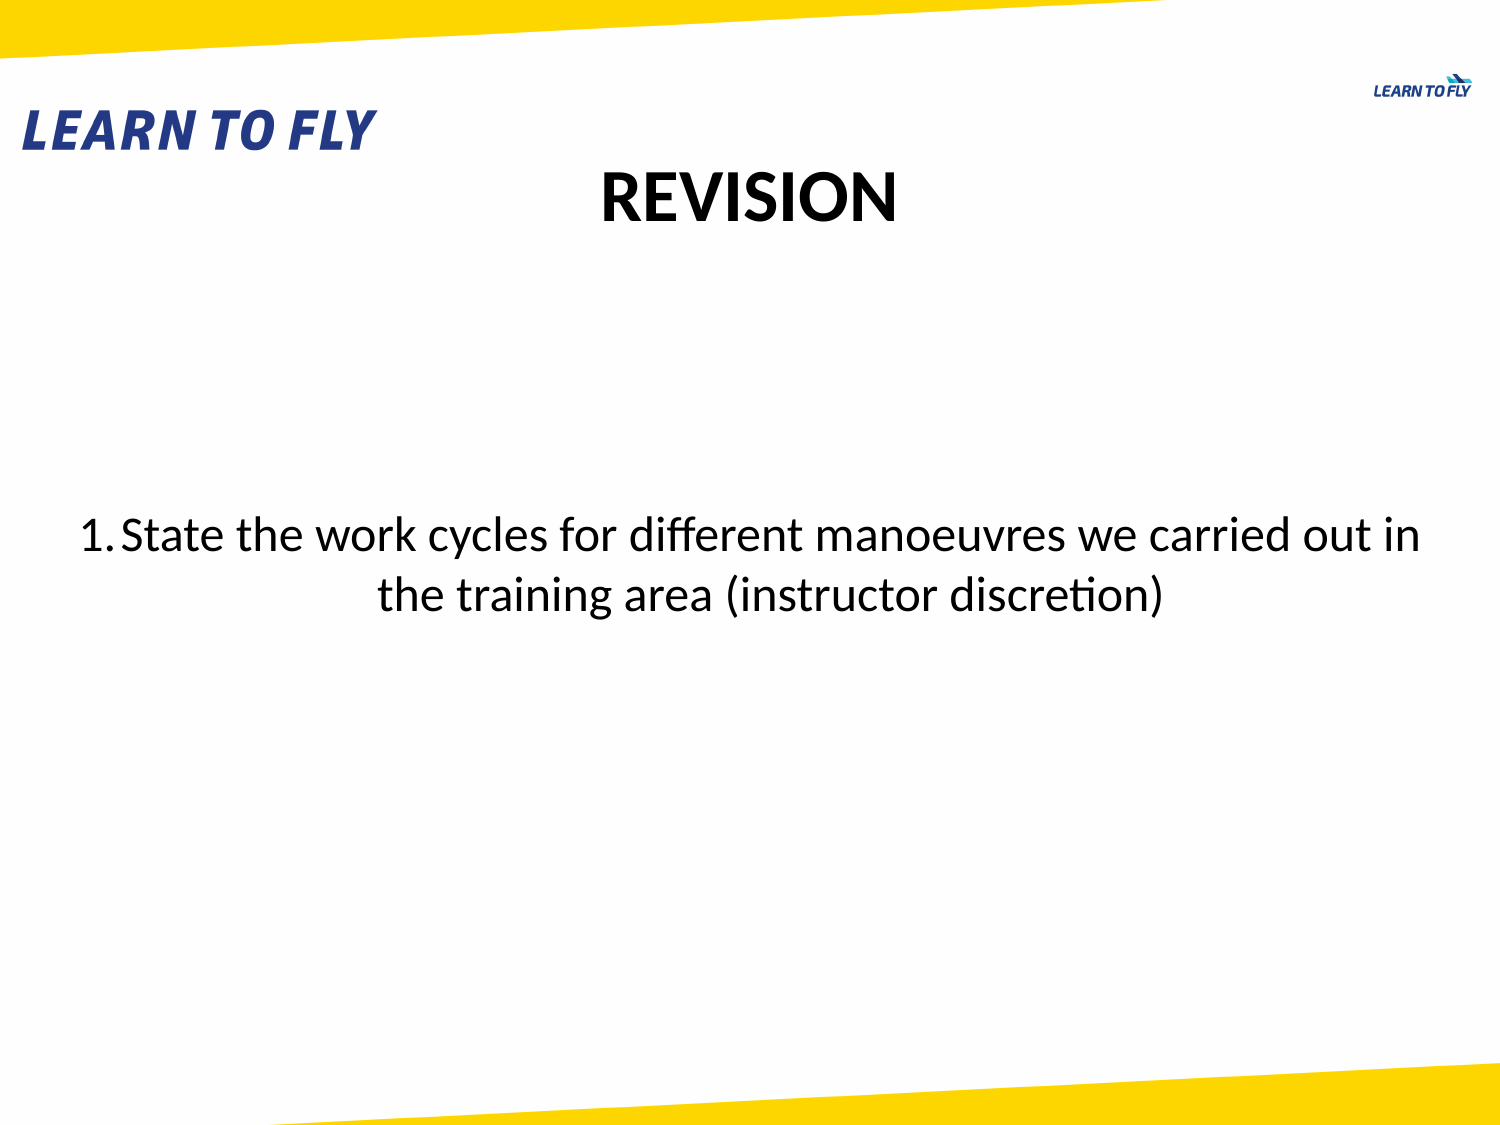

REVISION
State the work cycles for different manoeuvres we carried out in the training area (instructor discretion)